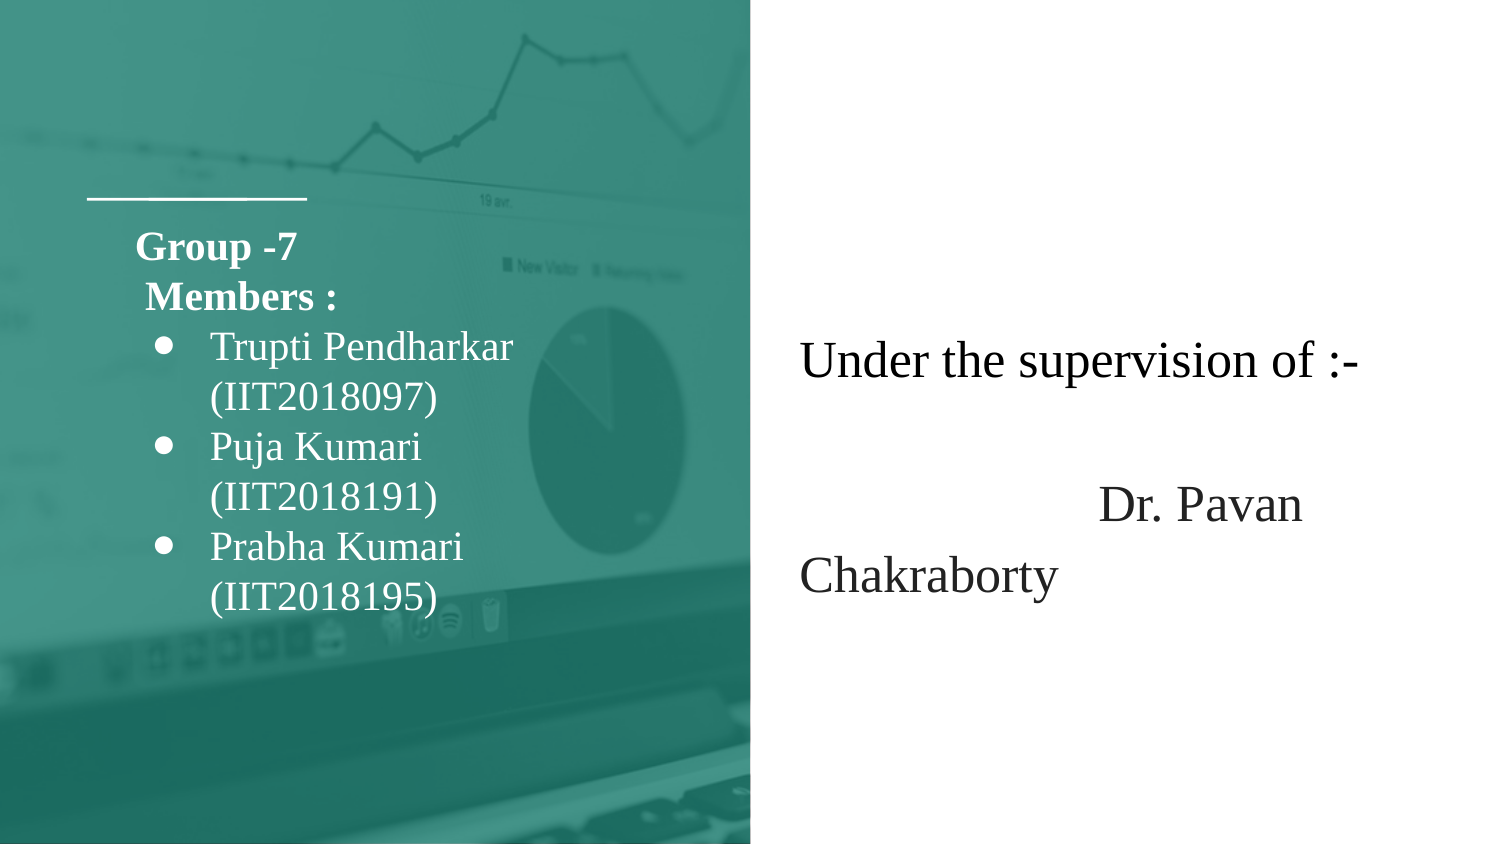

# Group -7
 Members :
Trupti Pendharkar
(IIT2018097)
Puja Kumari (IIT2018191)
Prabha Kumari (IIT2018195)

Under the supervision of :-
                                                                         Dr. Pavan Chakraborty